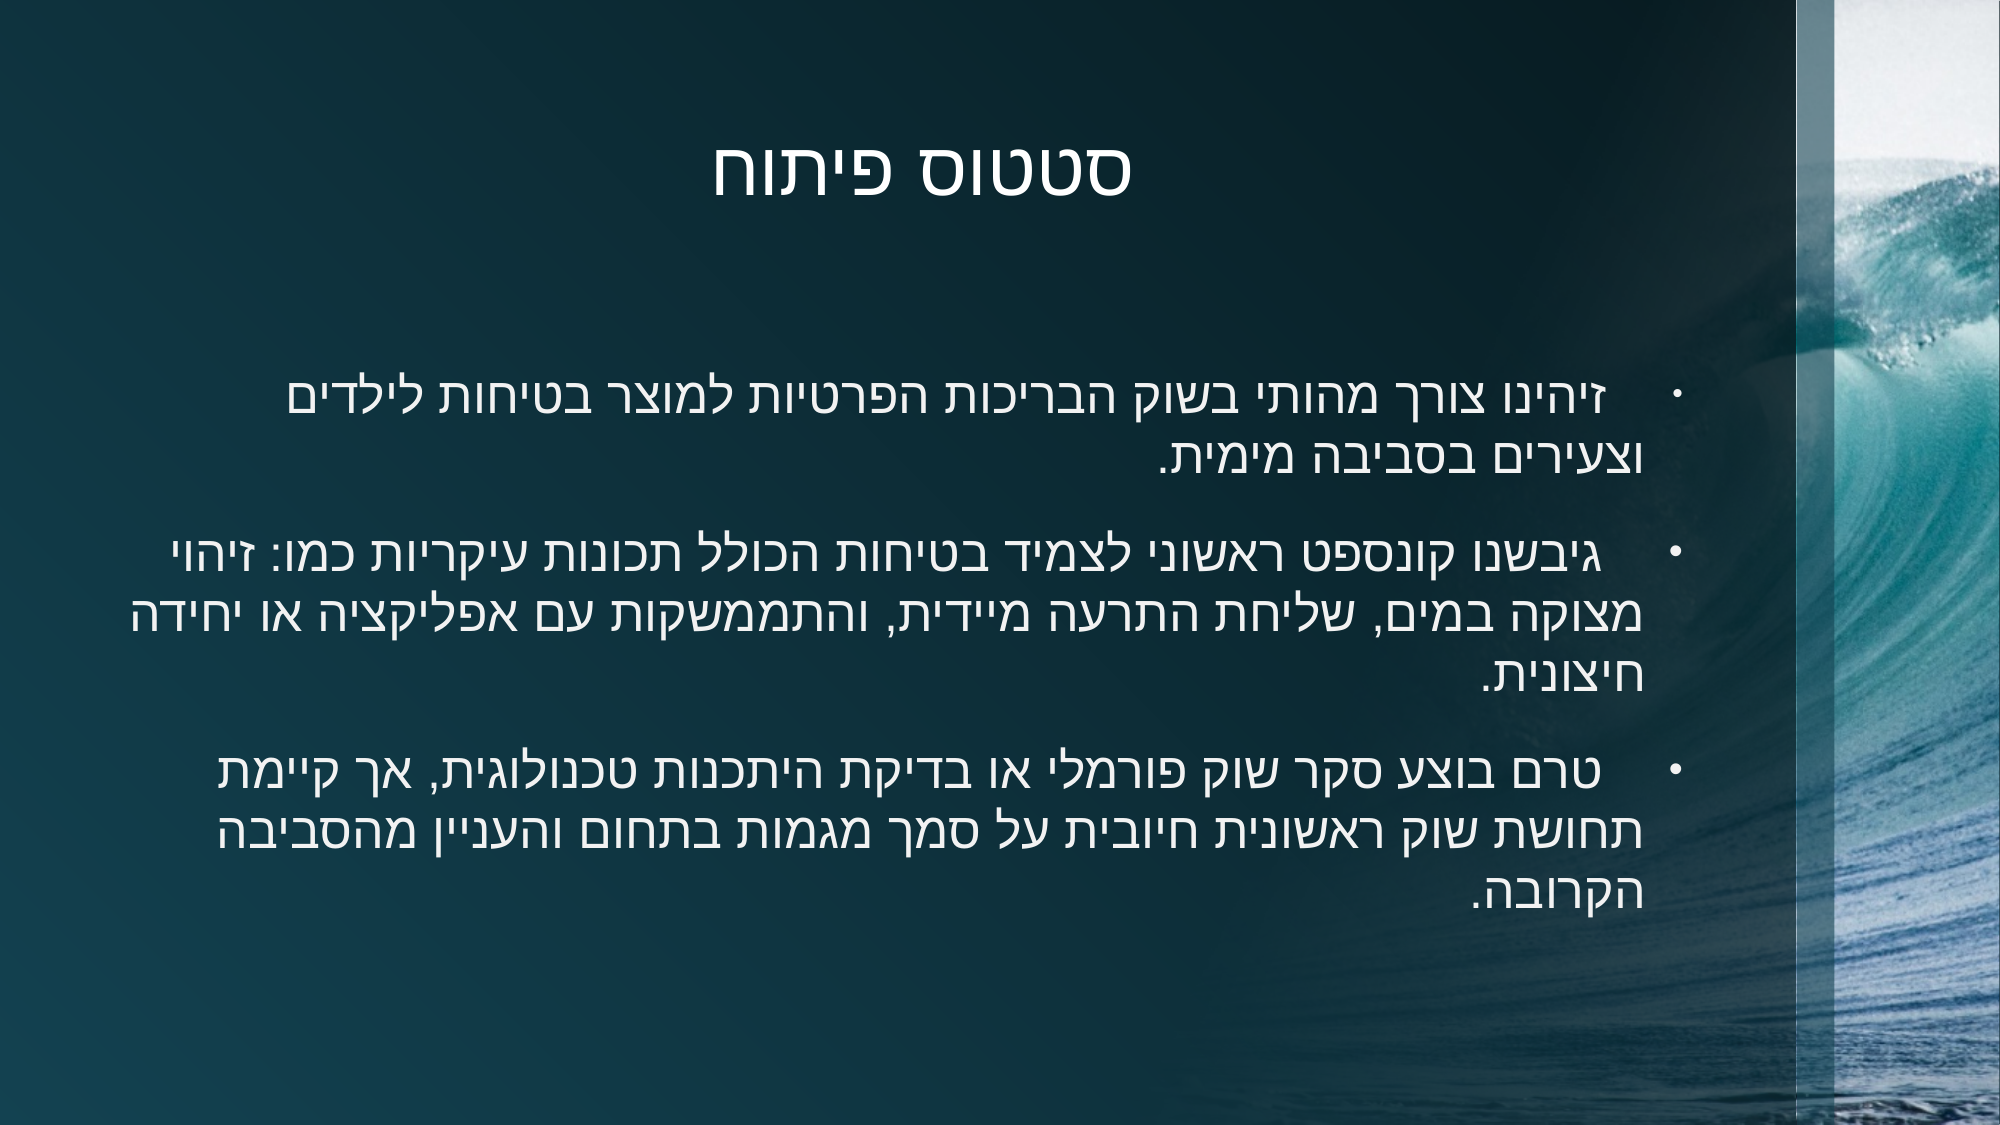

# סטטוס פיתוח

   זיהינו צורך מהותי בשוק הבריכות הפרטיות למוצר בטיחות לילדים וצעירים בסביבה מימית.
   גיבשנו קונספט ראשוני לצמיד בטיחות הכולל תכונות עיקריות כמו: זיהוי מצוקה במים, שליחת התרעה מיידית, והתממשקות עם אפליקציה או יחידה חיצונית.
   טרם בוצע סקר שוק פורמלי או בדיקת היתכנות טכנולוגית, אך קיימת תחושת שוק ראשונית חיובית על סמך מגמות בתחום והעניין מהסביבה הקרובה.